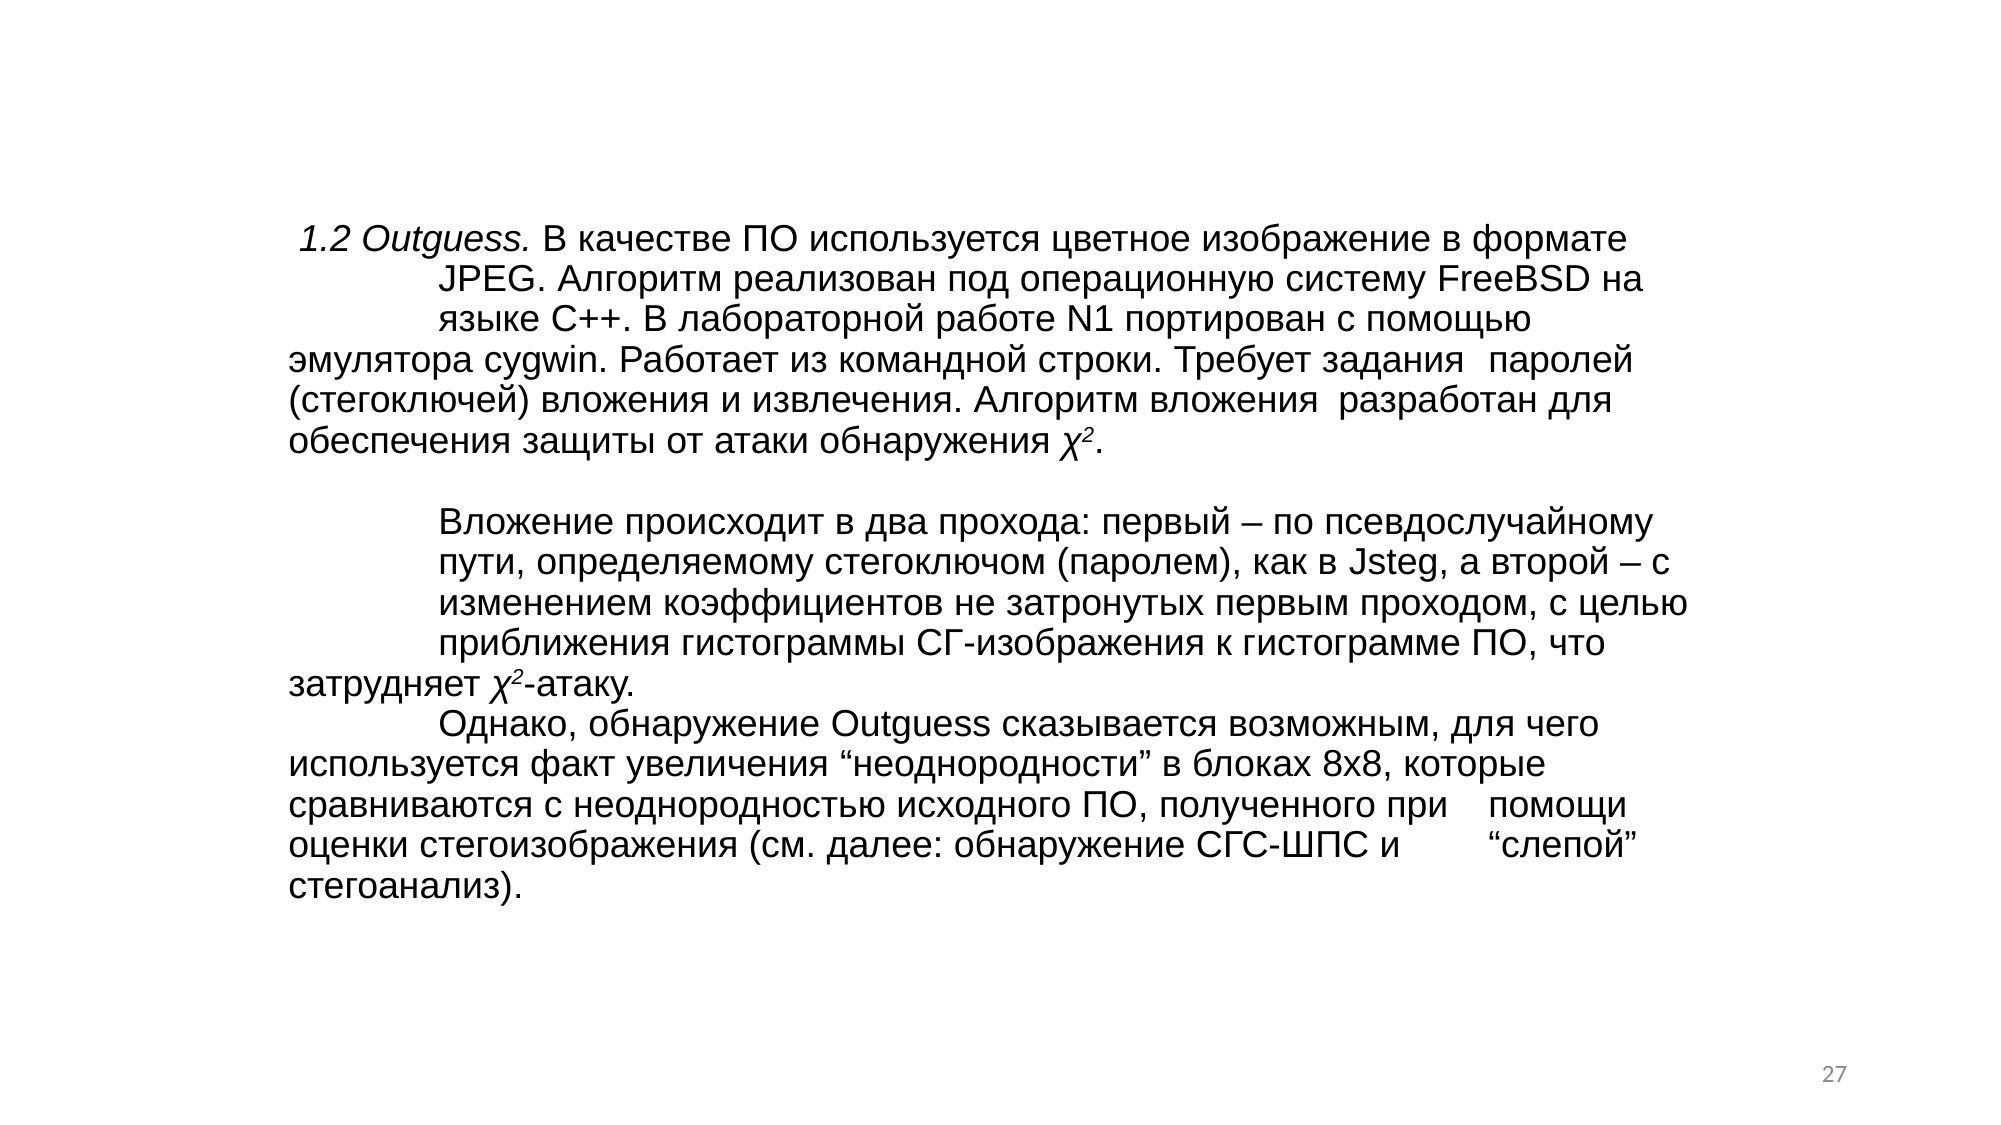

# 1.2 Outguess. В качестве ПO используется цветное изображение в формате 	JPEG. Алгоритм реализован под операционную систему FreeBSD на 	языке C++. В лабораторной работе N1 портирован с помощью 	эмулятора cygwin. Работает из командной строки. Требует задания 	паролей (стегоключей) вложения и извлечения. Алгоритм вложения 	разработан для обеспечения защиты от атаки обнаружения χ2. Вложение происходит в два прохода: первый – по псевдослучайному 	пути, определяемому стегоключом (паролем), как в Jsteg, а второй – с 	изменением коэффициентов не затронутых первым проходом, с целью 	приближения гистограммы СГ-изображения к гистограмме ПО, что 	затрудняет χ2-атаку. Однако, обнаружение Outguess сказывается возможным, для чего 	используется факт увеличения “неоднородности” в блоках 8х8, которые 	сравниваются с неоднородностью исходного ПО, полученного при 	помощи оценки стегоизображения (см. далее: обнаружение СГС-ШПС и 	“слепой” стегоанализ).
27